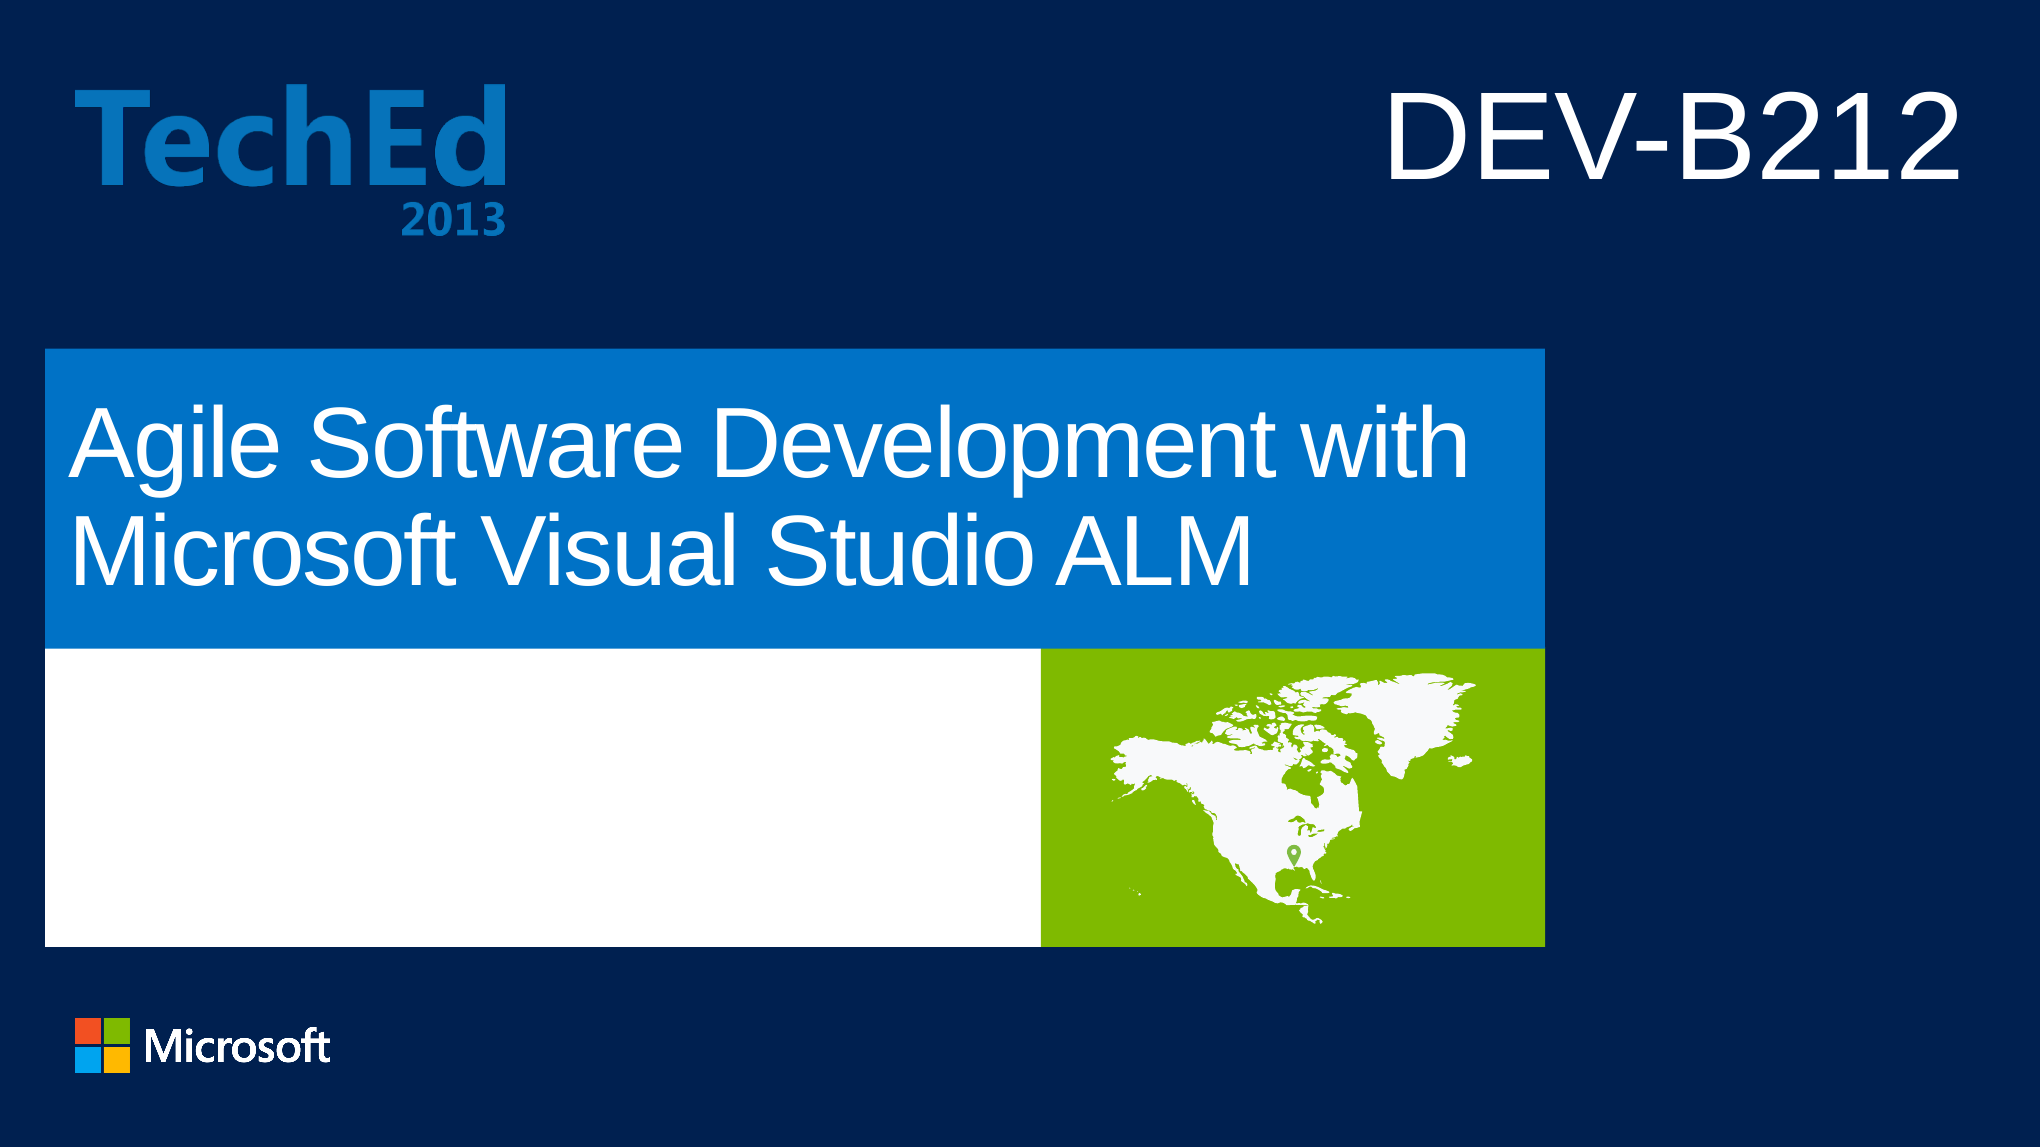

DEV-B212
# Agile Software Development with Microsoft Visual Studio ALM
Aaron Bjork
Peter Provost